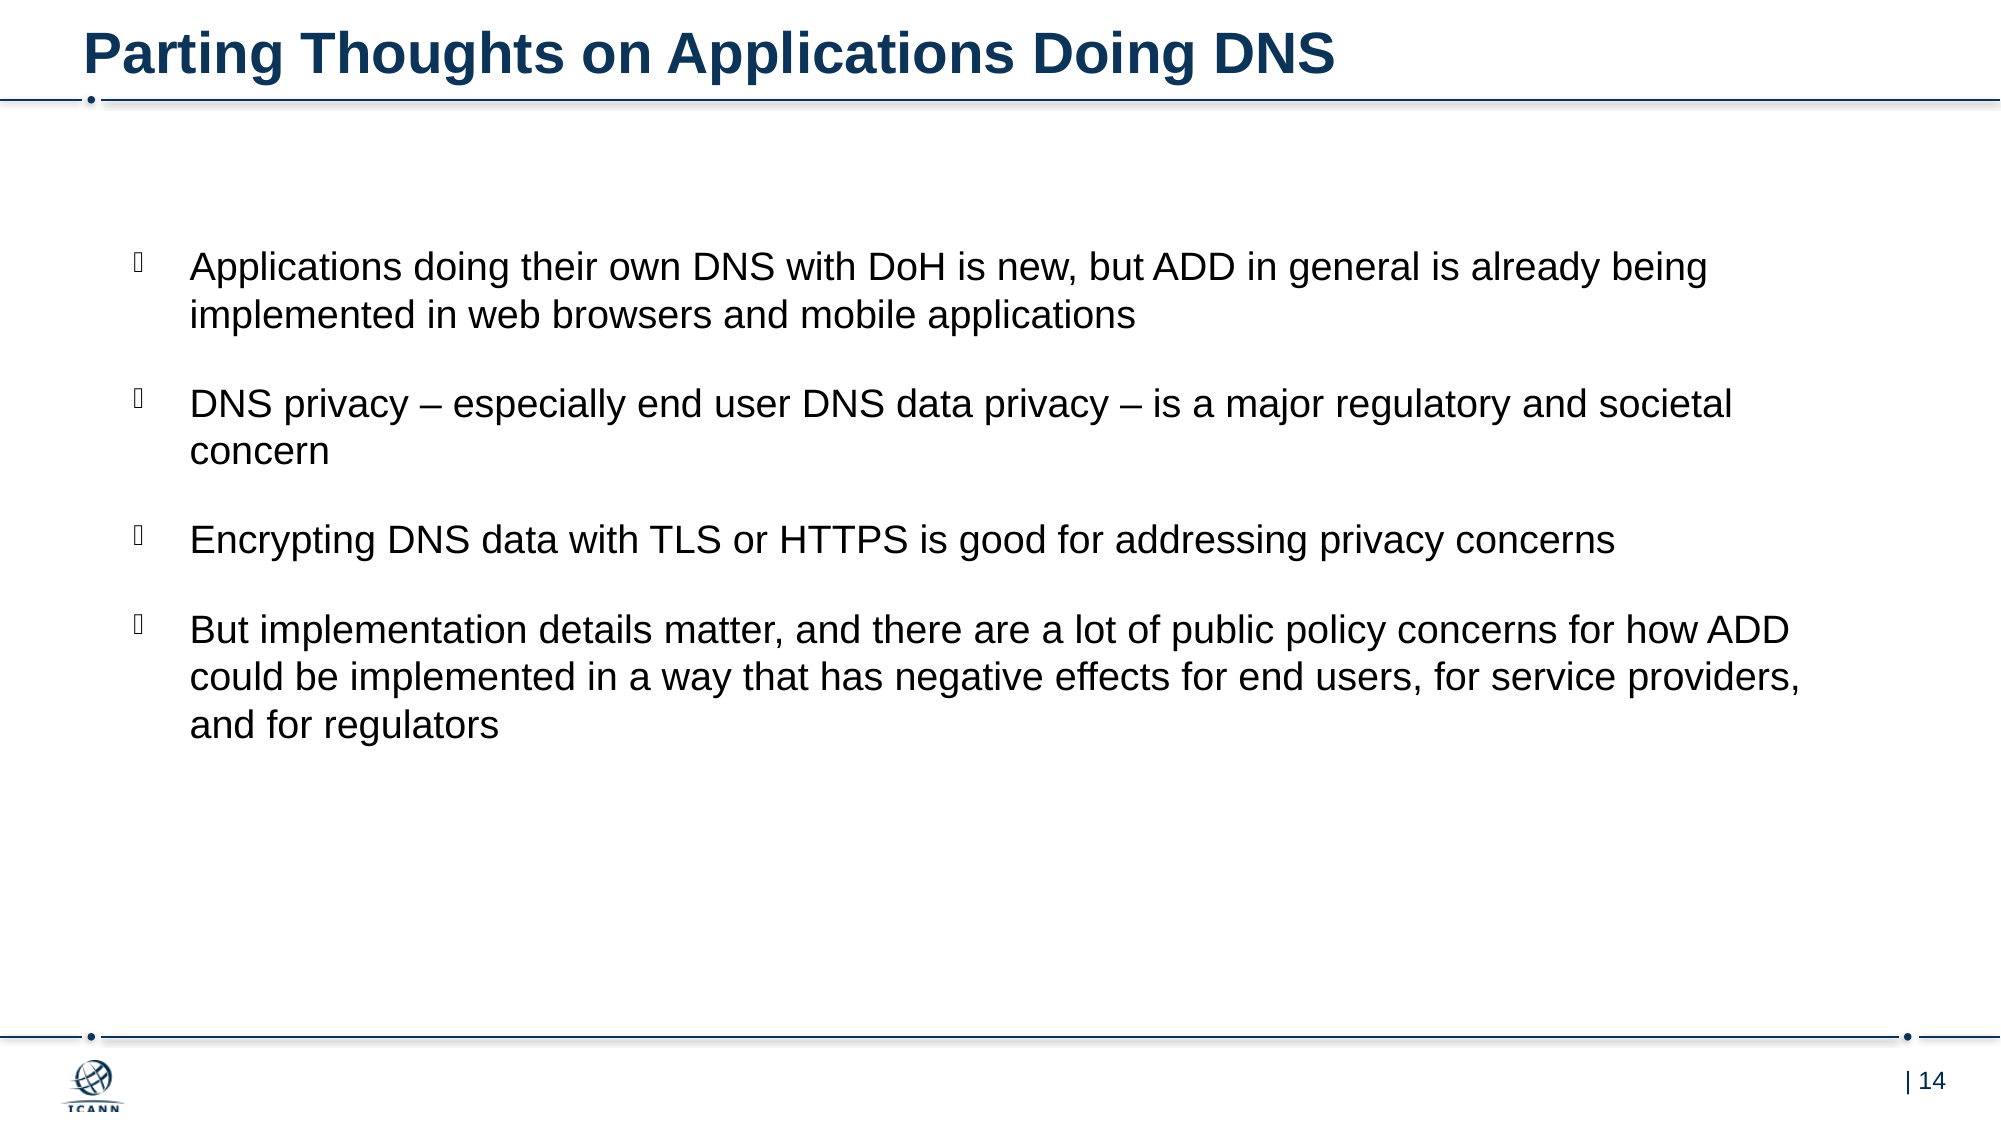

# Parting Thoughts on Applications Doing DNS
Applications doing their own DNS with DoH is new, but ADD in general is already being implemented in web browsers and mobile applications
DNS privacy – especially end user DNS data privacy – is a major regulatory and societal concern
Encrypting DNS data with TLS or HTTPS is good for addressing privacy concerns
But implementation details matter, and there are a lot of public policy concerns for how ADD could be implemented in a way that has negative effects for end users, for service providers, and for regulators